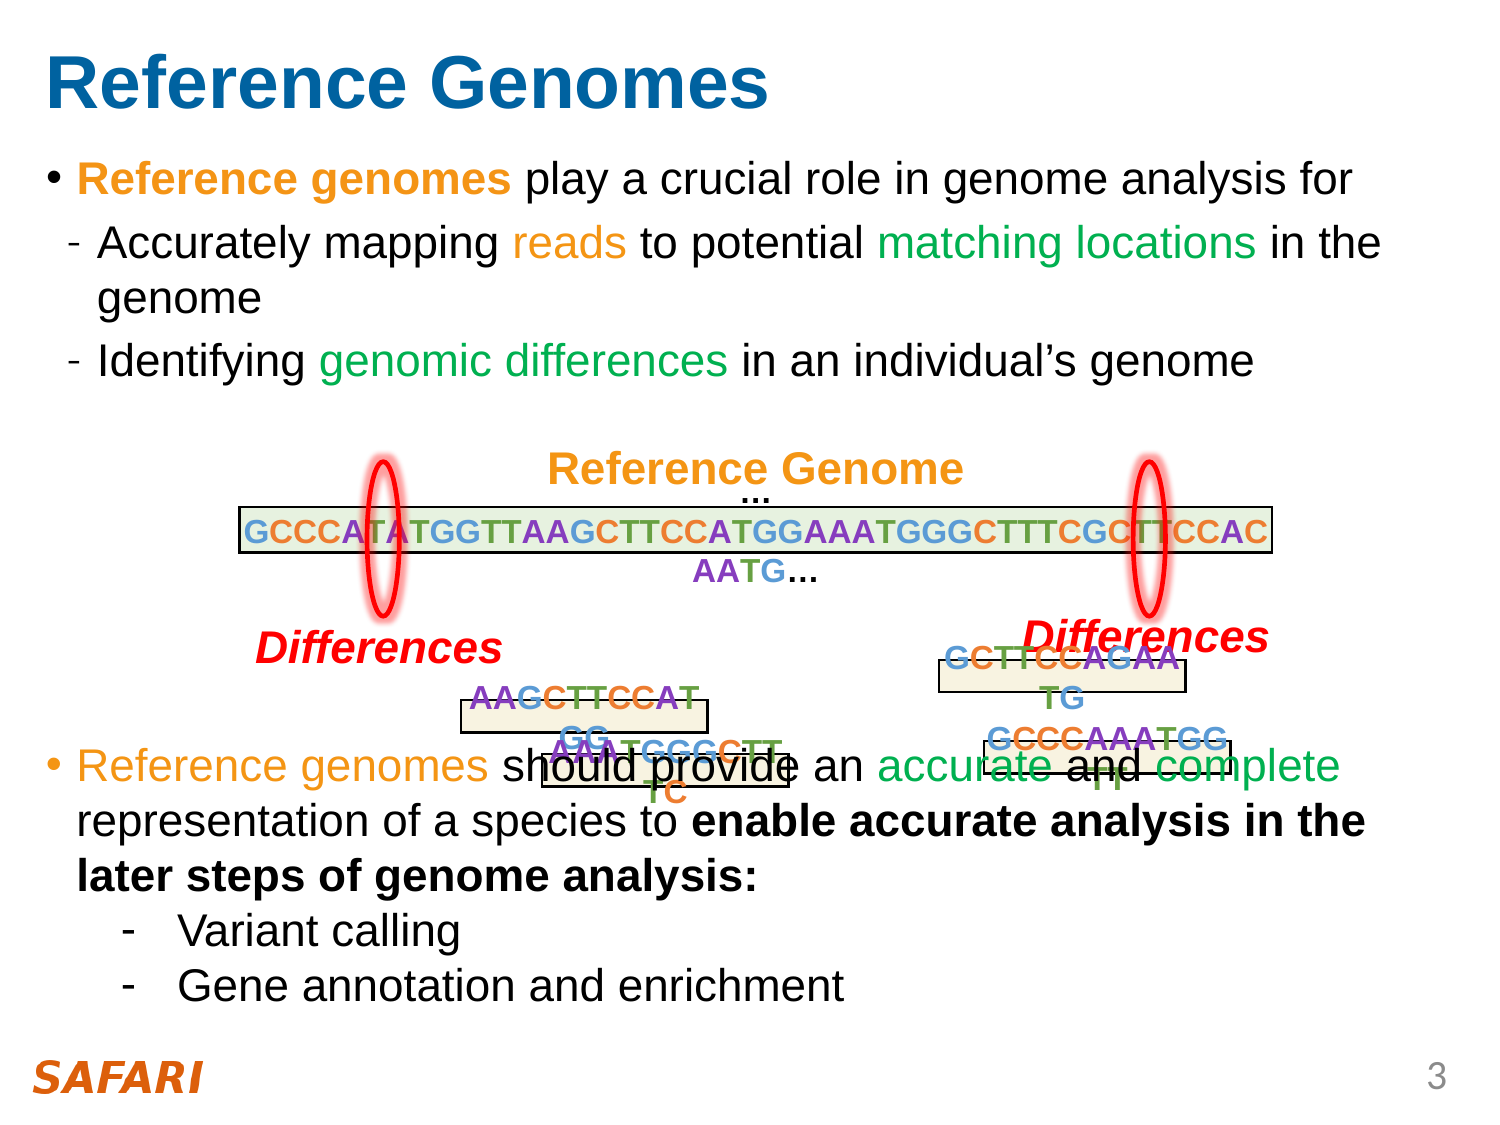

# Reference Genomes
Reference genomes play a crucial role in genome analysis for
Accurately mapping reads to potential matching locations in the genome
Identifying genomic differences in an individual’s genome
Reference Genome

…GCCCATATGGTTAAGCTTCCATGGAAATGGGCTTTCGCTTCCACAATG…
Differences
Differences
GCTTCCAGAATG
AAGCTTCCATGG
Reference genomes should provide an accurate and complete representation of a species to enable accurate analysis in the later steps of genome analysis:
Variant calling
Gene annotation and enrichment
GCCCAAATGGTT
AAATGGGCTTTC